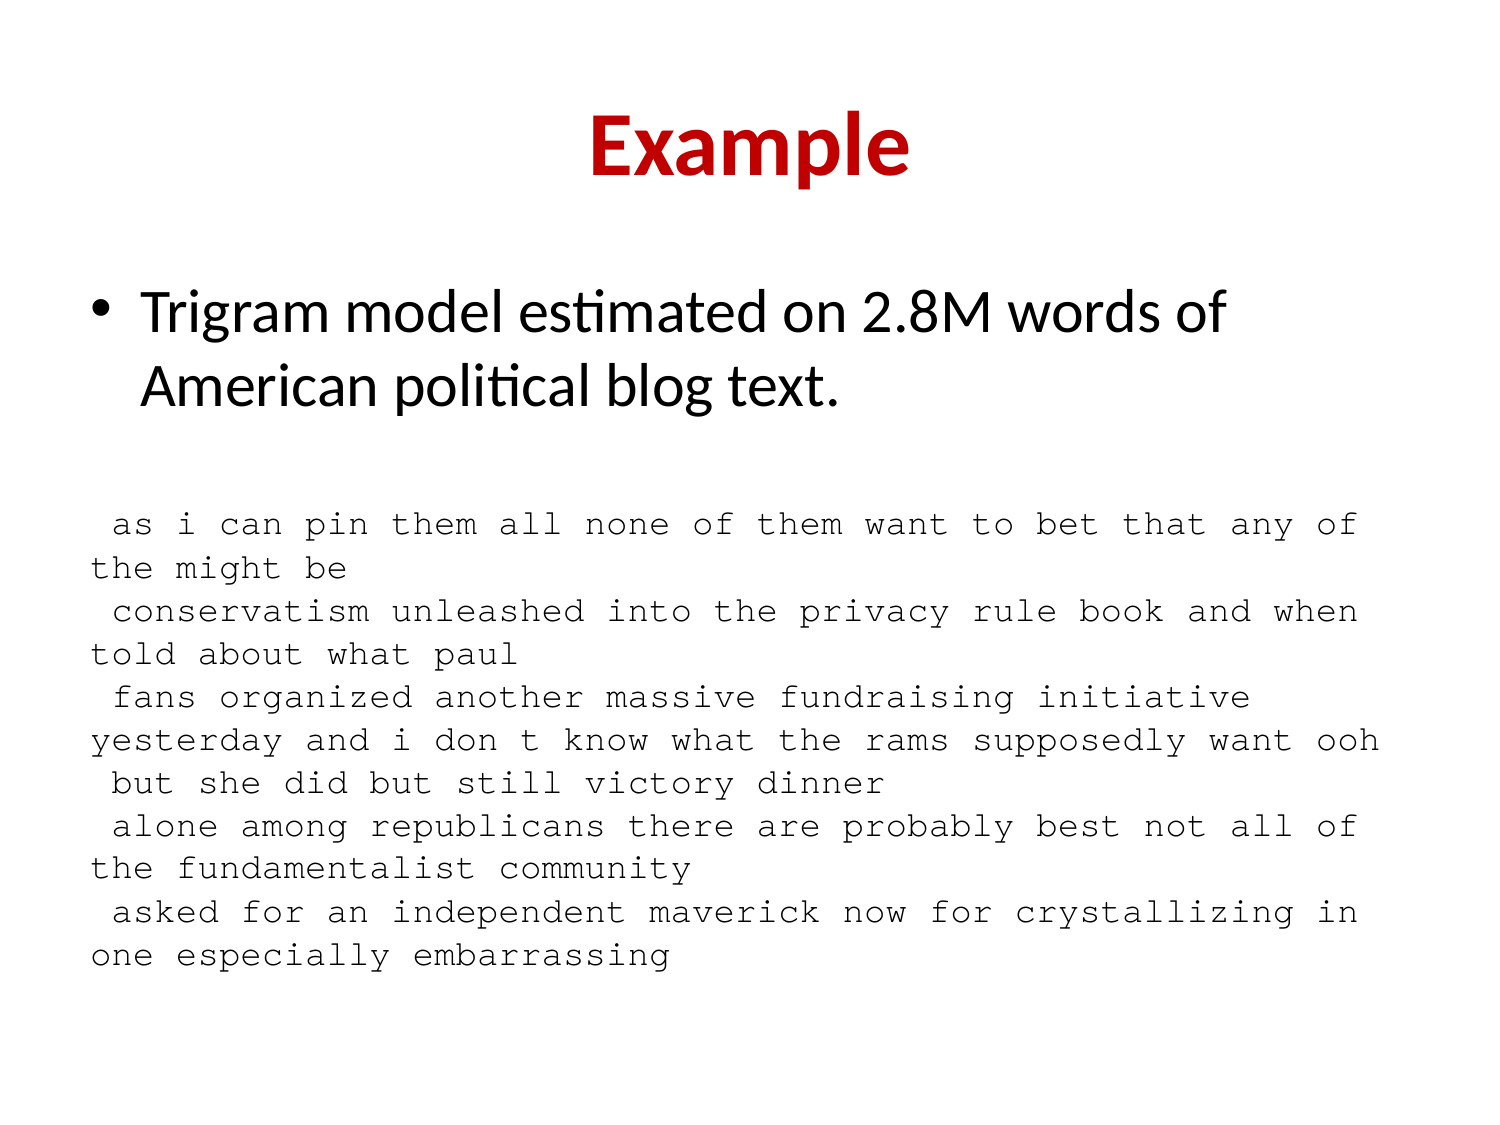

# Example
Trigram model estimated on 2.8M words of American political blog text.

 as i can pin them all none of them want to bet that any of the might be
 conservatism unleashed into the privacy rule book and when told about what paul
 fans organized another massive fundraising initiative yesterday and i don t know what the rams supposedly want ooh
 but she did but still victory dinner
 alone among republicans there are probably best not all of the fundamentalist community
 asked for an independent maverick now for crystallizing in one especially embarrassing